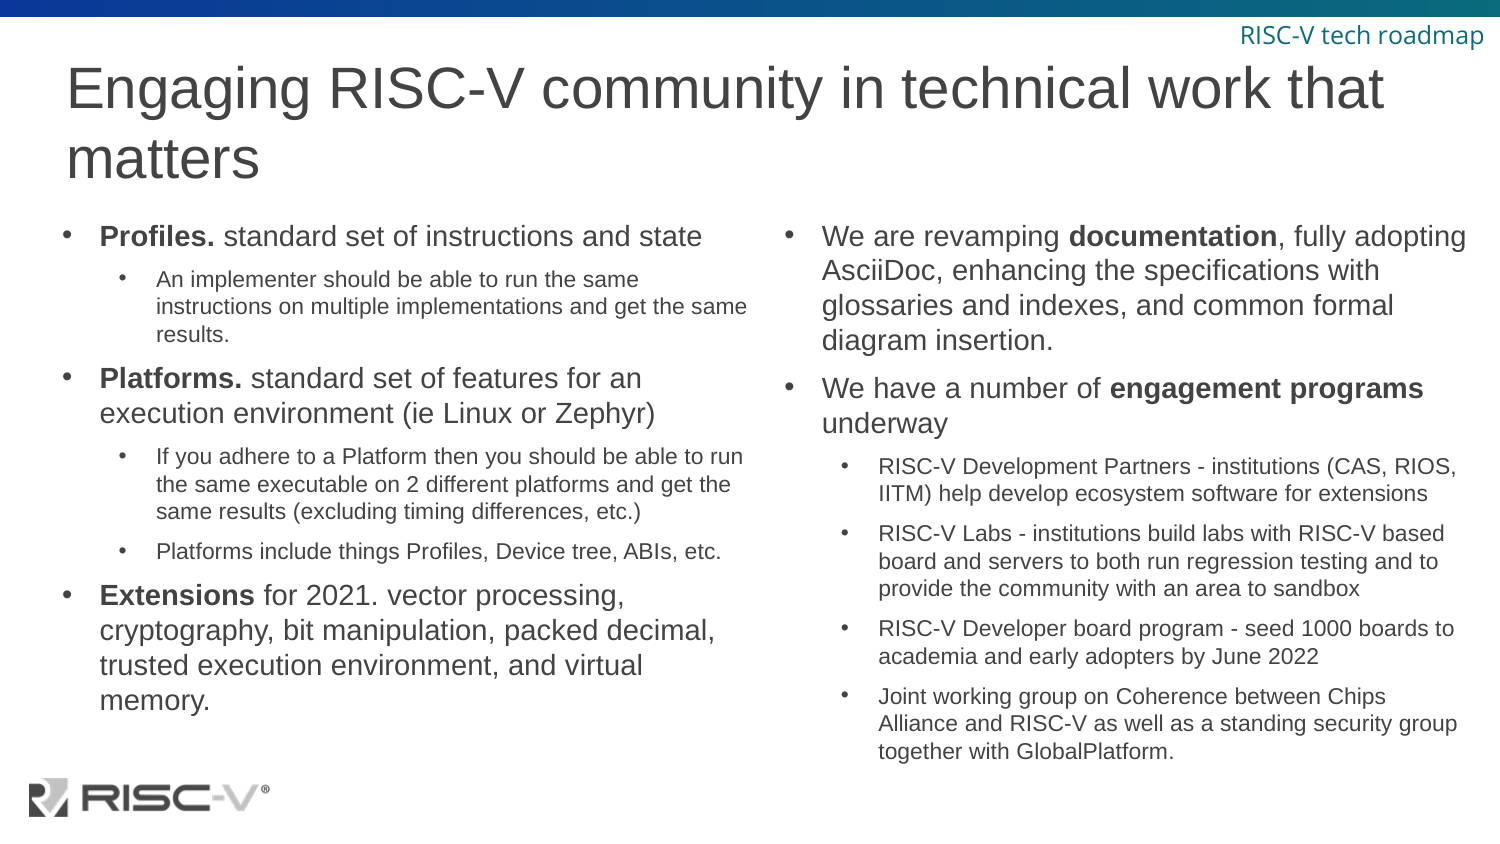

RISC-V tech roadmap
# Engaging RISC-V community in technical work that matters
Profiles. standard set of instructions and state
An implementer should be able to run the same instructions on multiple implementations and get the same results.
Platforms. standard set of features for an execution environment (ie Linux or Zephyr)
If you adhere to a Platform then you should be able to run the same executable on 2 different platforms and get the same results (excluding timing differences, etc.)
Platforms include things Profiles, Device tree, ABIs, etc.
Extensions for 2021. vector processing, cryptography, bit manipulation, packed decimal, trusted execution environment, and virtual memory.
We are revamping documentation, fully adopting AsciiDoc, enhancing the specifications with glossaries and indexes, and common formal diagram insertion.
We have a number of engagement programs underway
RISC-V Development Partners - institutions (CAS, RIOS, IITM) help develop ecosystem software for extensions
RISC-V Labs - institutions build labs with RISC-V based board and servers to both run regression testing and to provide the community with an area to sandbox
RISC-V Developer board program - seed 1000 boards to academia and early adopters by June 2022
Joint working group on Coherence between Chips Alliance and RISC-V as well as a standing security group together with GlobalPlatform.